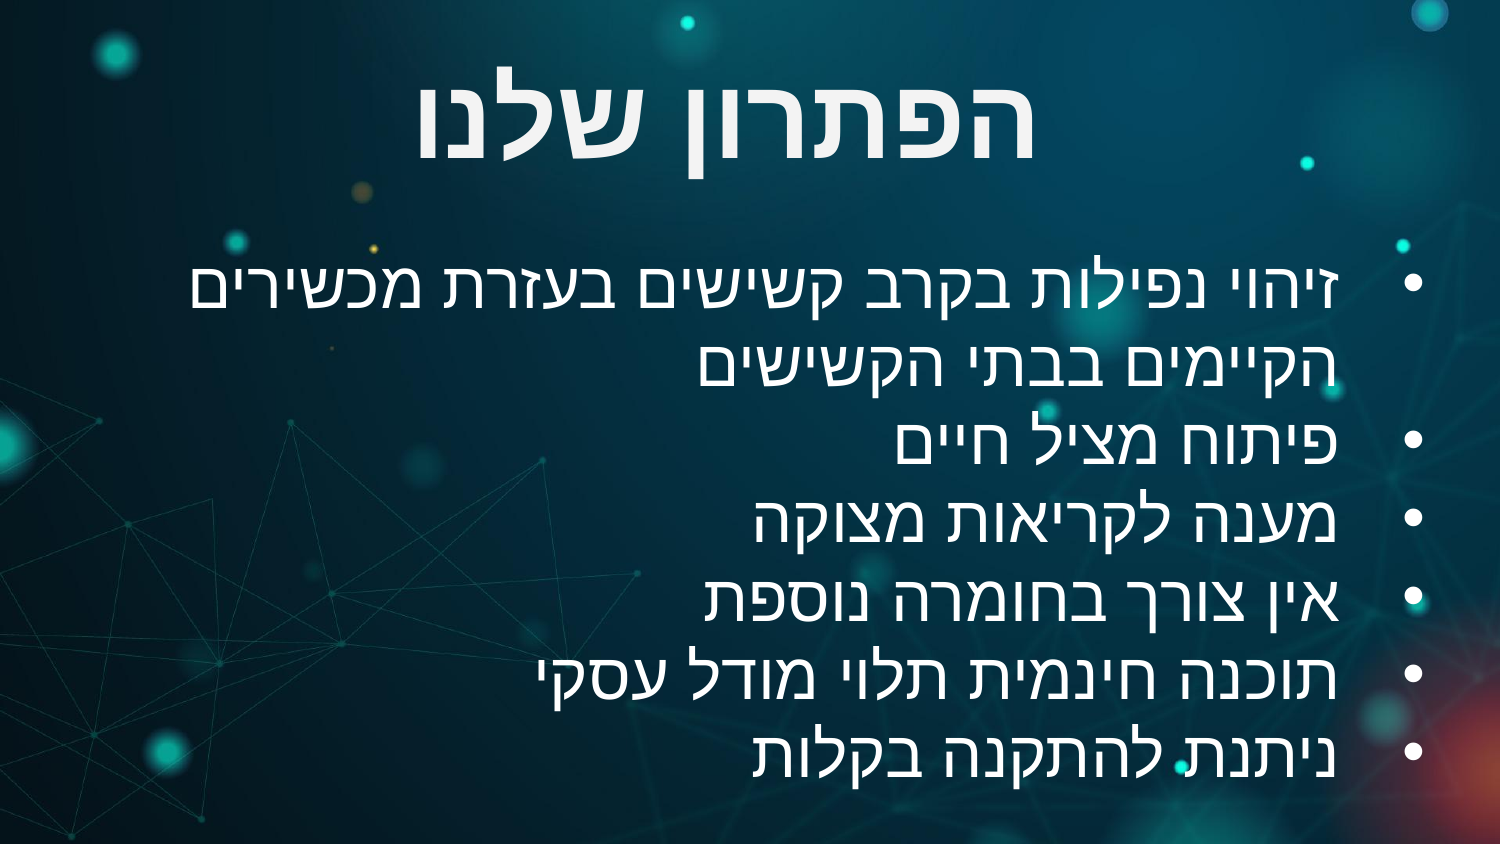

# הפתרון שלנו
זיהוי נפילות בקרב קשישים בעזרת מכשירים הקיימים בבתי הקשישים
פיתוח מציל חיים
מענה לקריאות מצוקה
אין צורך בחומרה נוספת
תוכנה חינמית תלוי מודל עסקי
ניתנת להתקנה בקלות